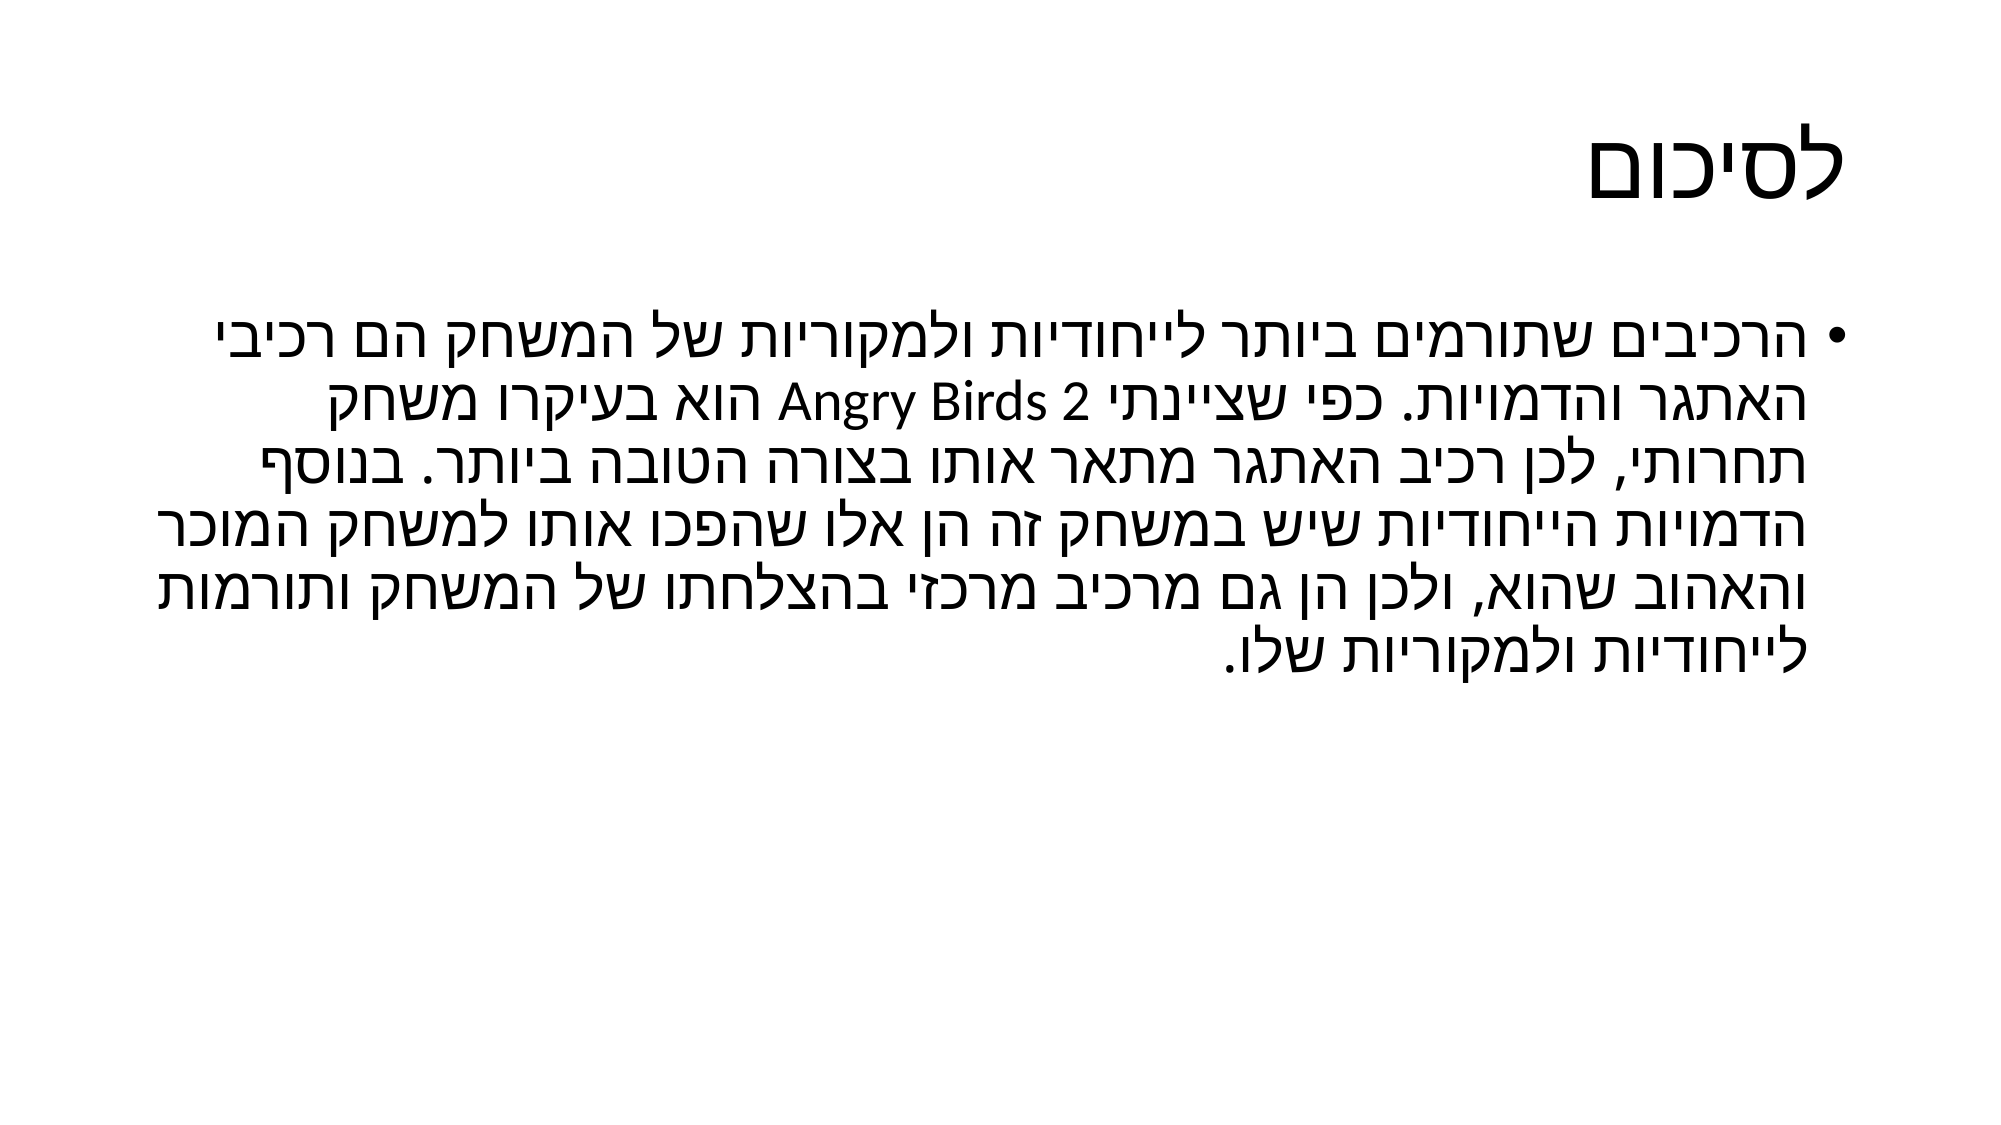

# לסיכום
הרכיבים שתורמים ביותר לייחודיות ולמקוריות של המשחק הם רכיבי האתגר והדמויות. כפי שציינתי Angry Birds 2 הוא בעיקרו משחק תחרותי, לכן רכיב האתגר מתאר אותו בצורה הטובה ביותר. בנוסף הדמויות הייחודיות שיש במשחק זה הן אלו שהפכו אותו למשחק המוכר והאהוב שהוא, ולכן הן גם מרכיב מרכזי בהצלחתו של המשחק ותורמות לייחודיות ולמקוריות שלו.